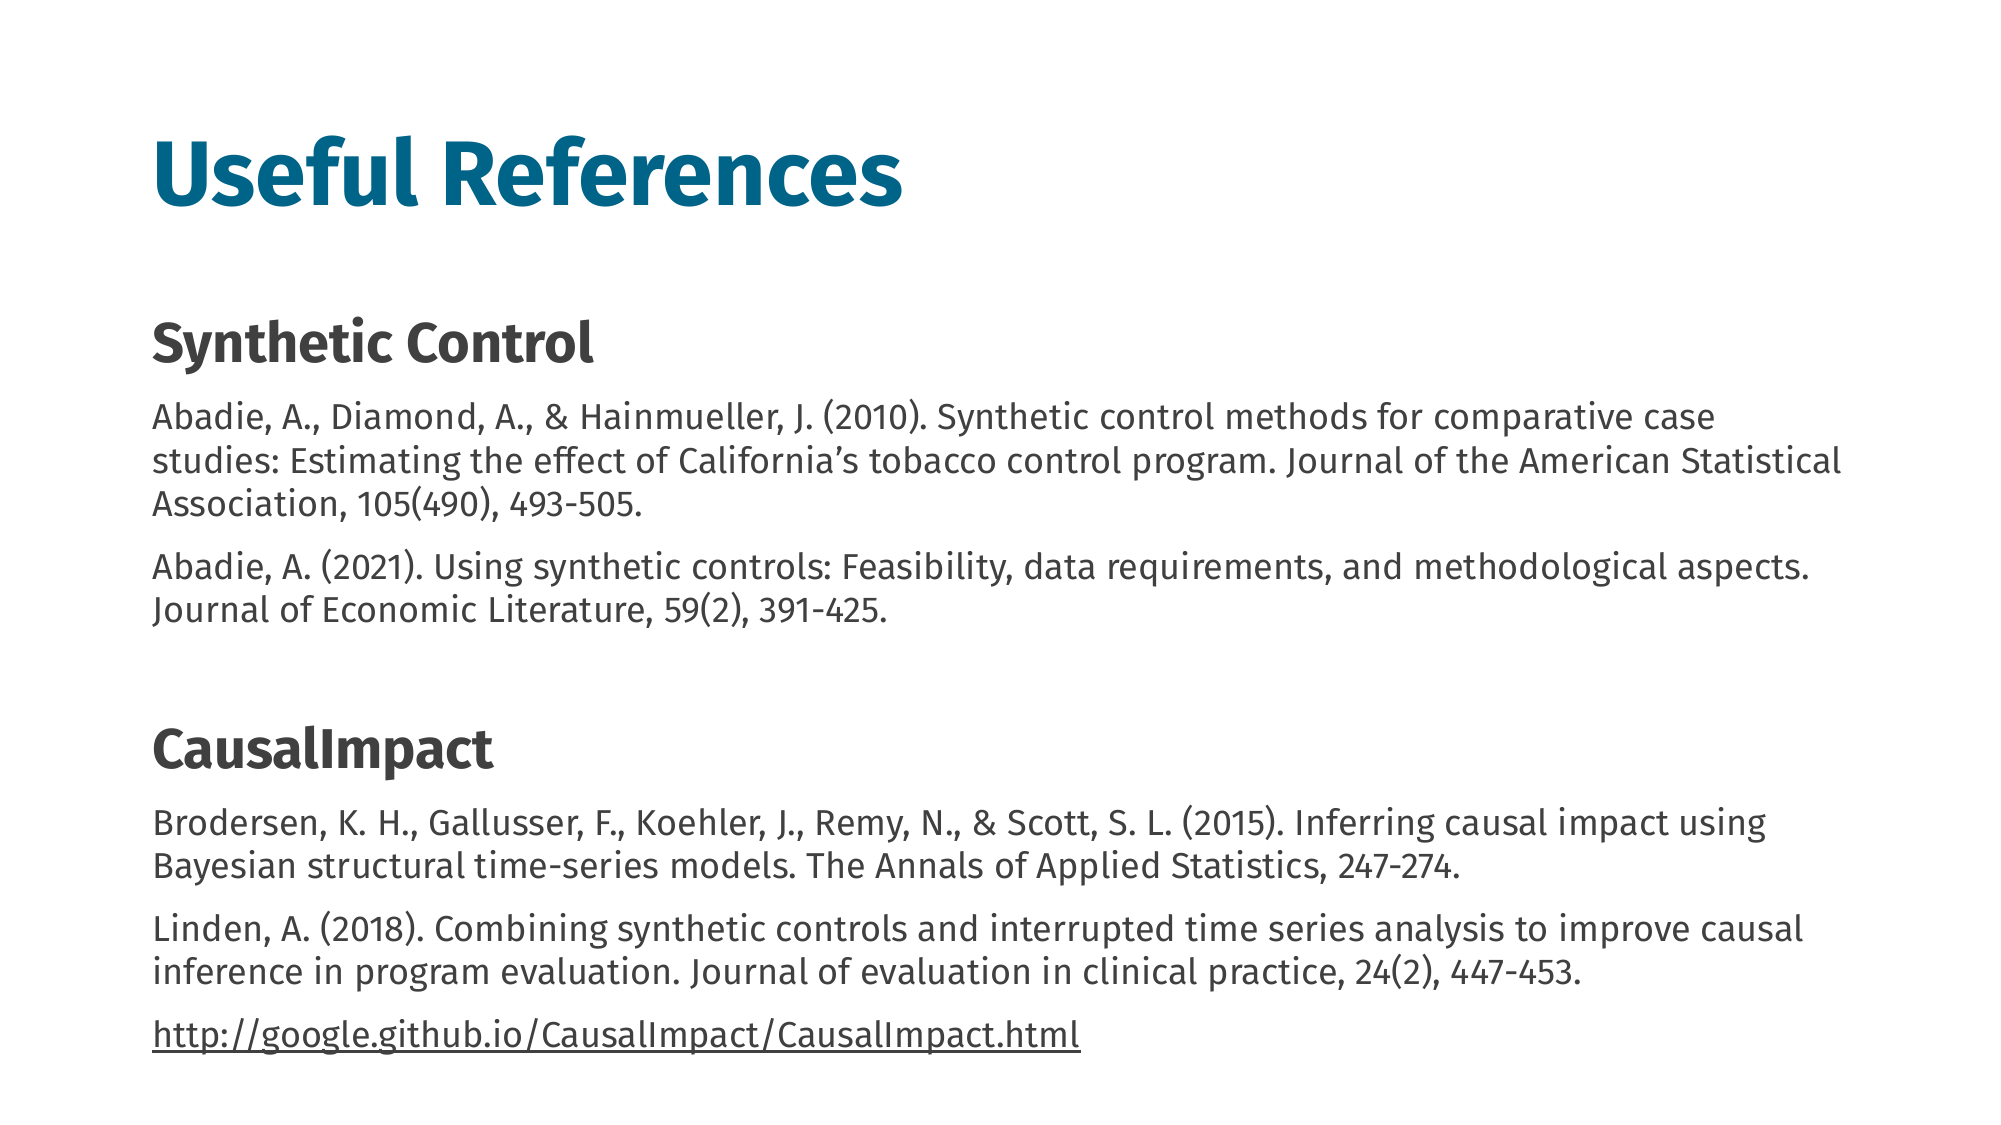

# Useful References
Synthetic Control
Abadie, A., Diamond, A., & Hainmueller, J. (2010). Synthetic control methods for comparative case studies: Estimating the effect of California’s tobacco control program. Journal of the American Statistical Association, 105(490), 493-505.
Abadie, A. (2021). Using synthetic controls: Feasibility, data requirements, and methodological aspects. Journal of Economic Literature, 59(2), 391-425.

CausalImpact
Brodersen, K. H., Gallusser, F., Koehler, J., Remy, N., & Scott, S. L. (2015). Inferring causal impact using Bayesian structural time-series models. The Annals of Applied Statistics, 247-274.
Linden, A. (2018). Combining synthetic controls and interrupted time series analysis to improve causal inference in program evaluation. Journal of evaluation in clinical practice, 24(2), 447-453.
http://google.github.io/CausalImpact/CausalImpact.html